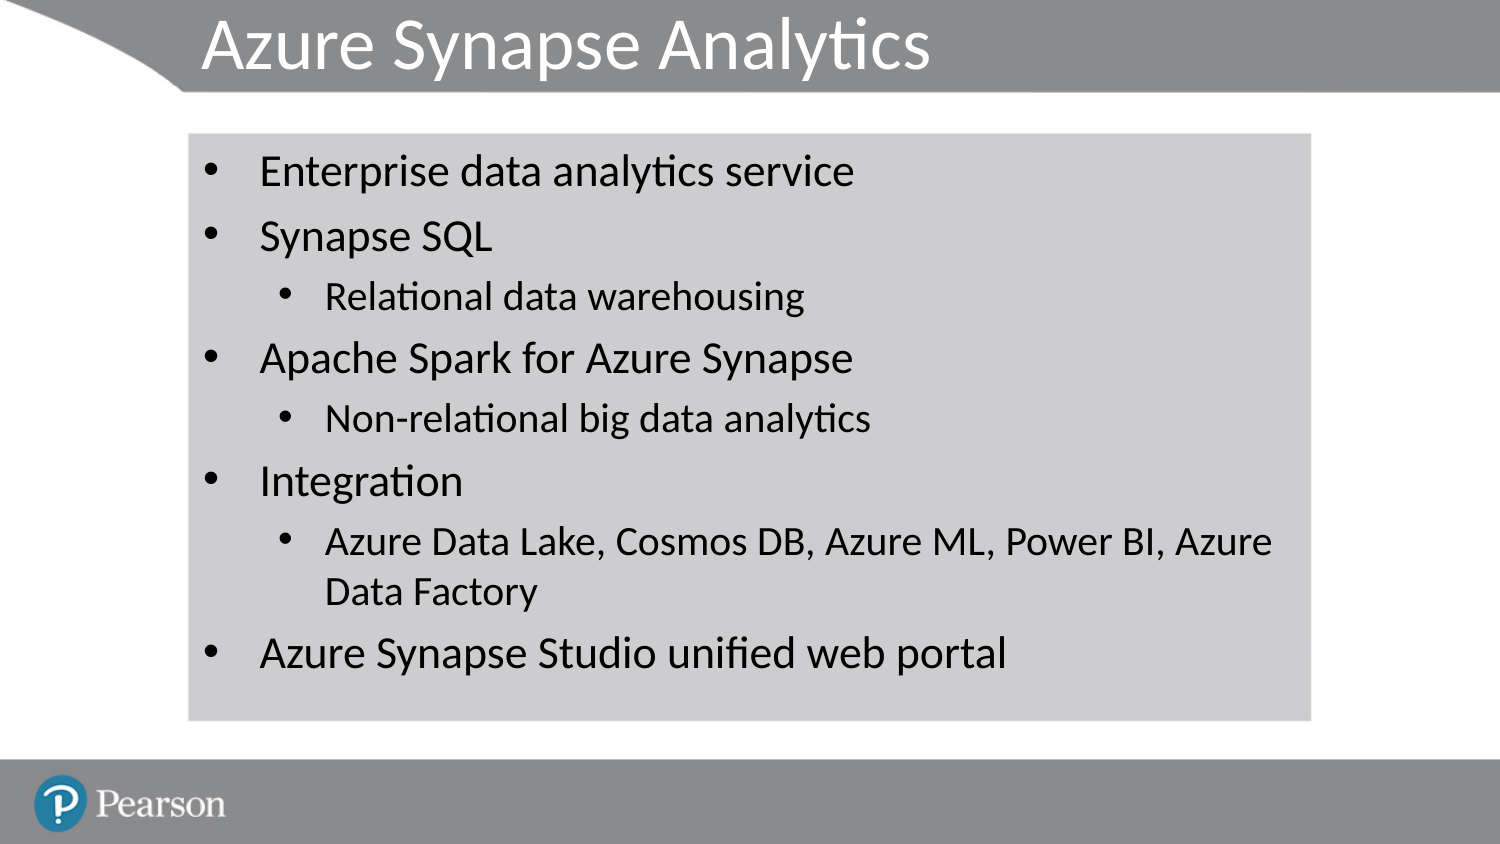

# Azure Synapse Analytics
Enterprise data analytics service
Synapse SQL
Relational data warehousing
Apache Spark for Azure Synapse
Non-relational big data analytics
Integration
Azure Data Lake, Cosmos DB, Azure ML, Power BI, Azure Data Factory
Azure Synapse Studio unified web portal